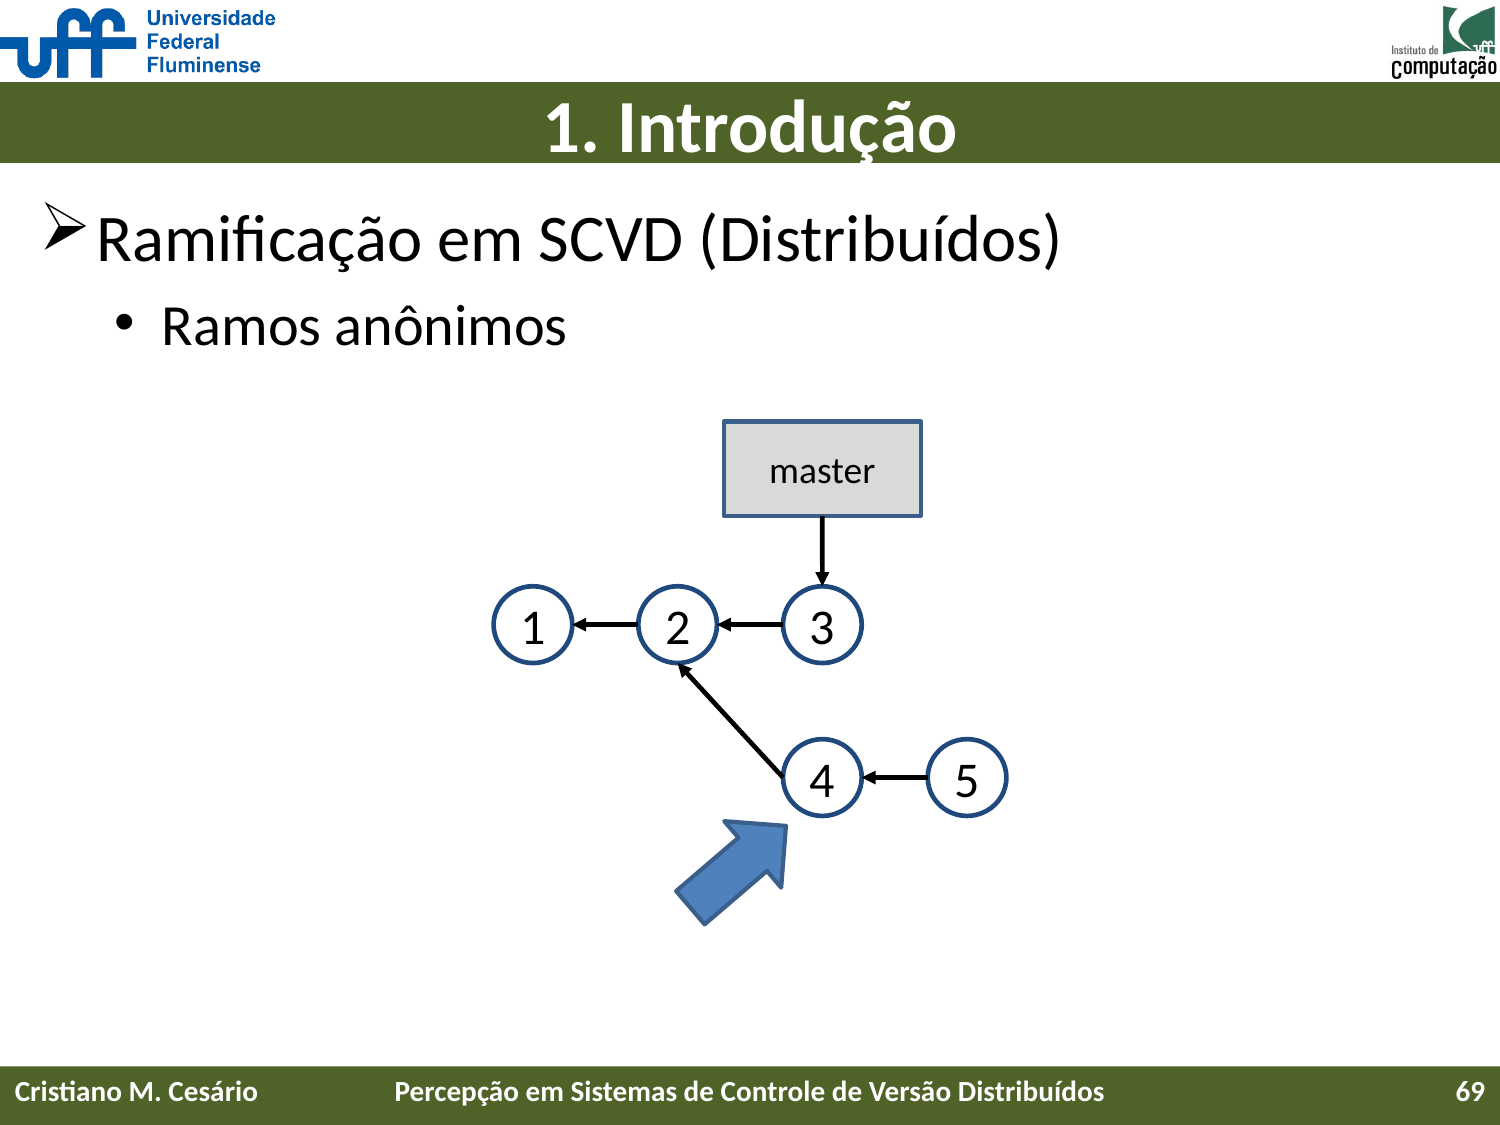

# 1. Introdução
Ramificação em SCVD (Distribuídos)
Ramos anônimos
master
1
2
3
4
5

Cristiano M. Cesário
Percepção em Sistemas de Controle de Versão Distribuídos
69